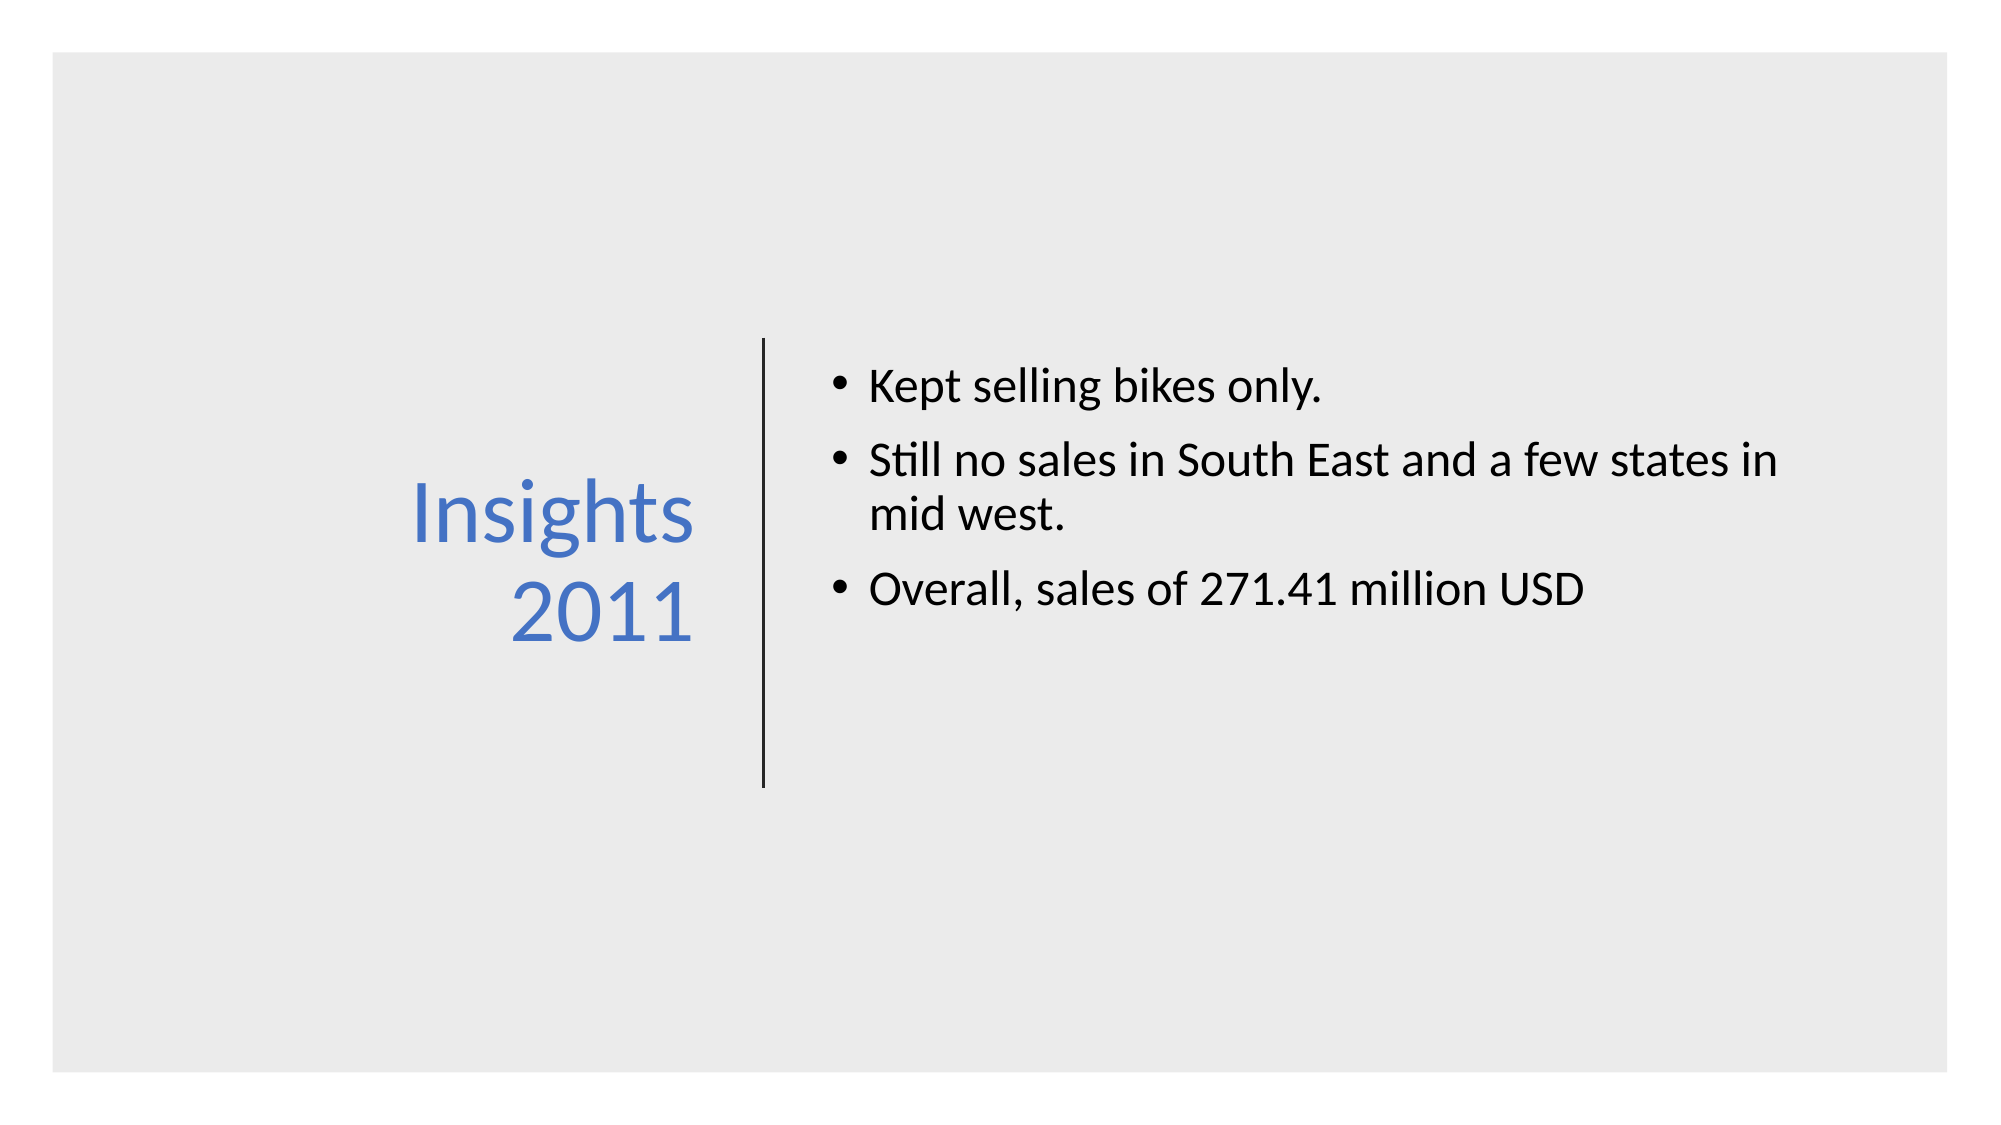

# Insights 2011
Kept selling bikes only.
Still no sales in South East and a few states in mid west.
Overall, sales of 271.41 million USD